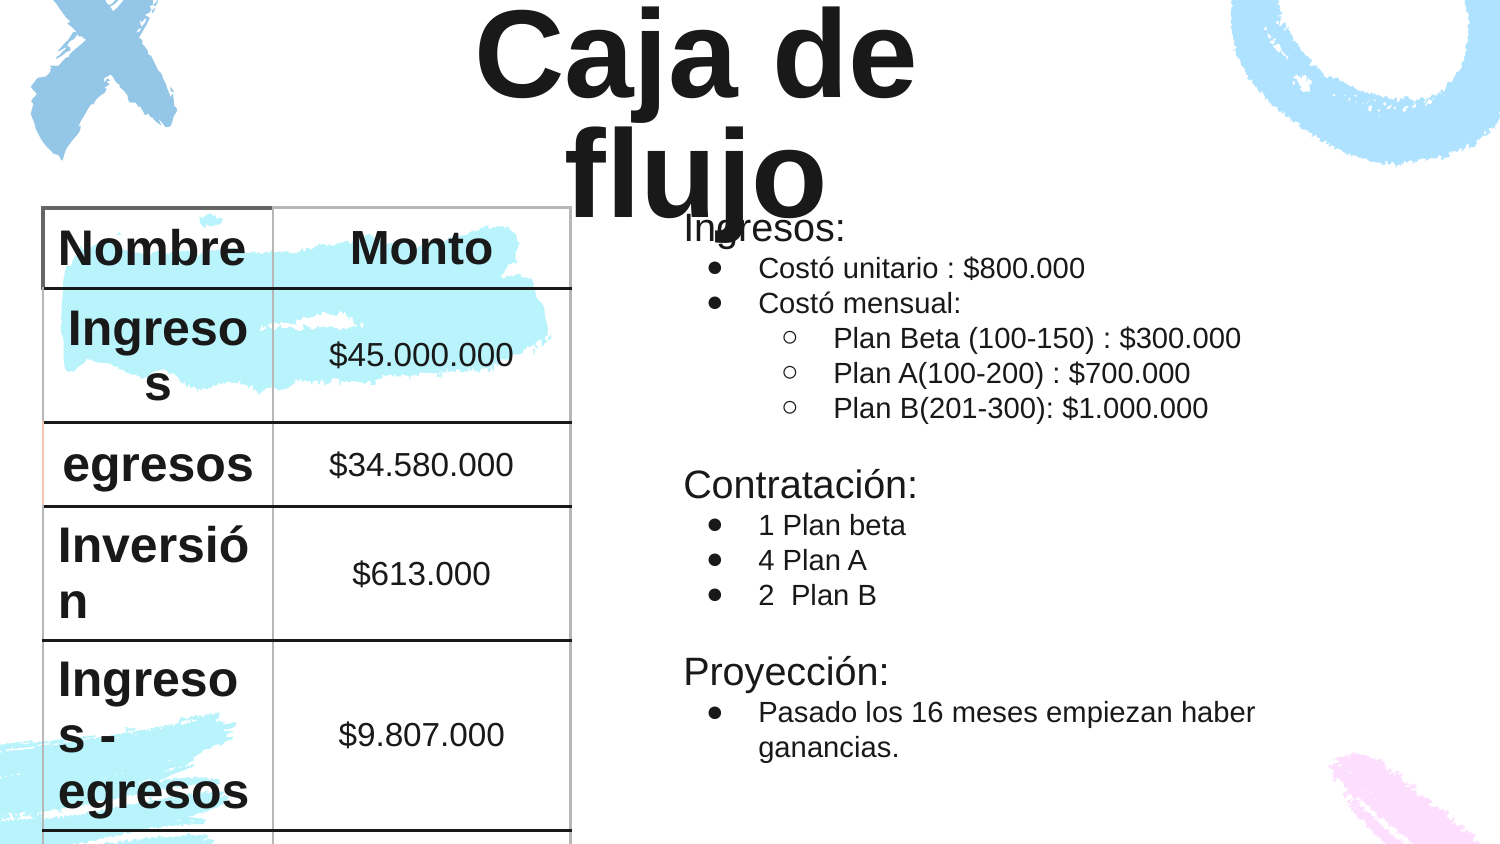

# Caja de flujo
Ingresos:
Costó unitario : $800.000
Costó mensual:
Plan Beta (100-150) : $300.000
Plan A(100-200) : $700.000
Plan B(201-300): $1.000.000

Contratación:
1 Plan beta
4 Plan A
2  Plan B

Proyección:
Pasado los 16 meses empiezan haber ganancias.

| Nombre | Monto |
| --- | --- |
| Ingresos | $45.000.000 |
| egresos | $34.580.000 |
| Inversión | $613.000 |
| Ingresos - egresos | $9.807.000 |
| Margen esperado | 23% |